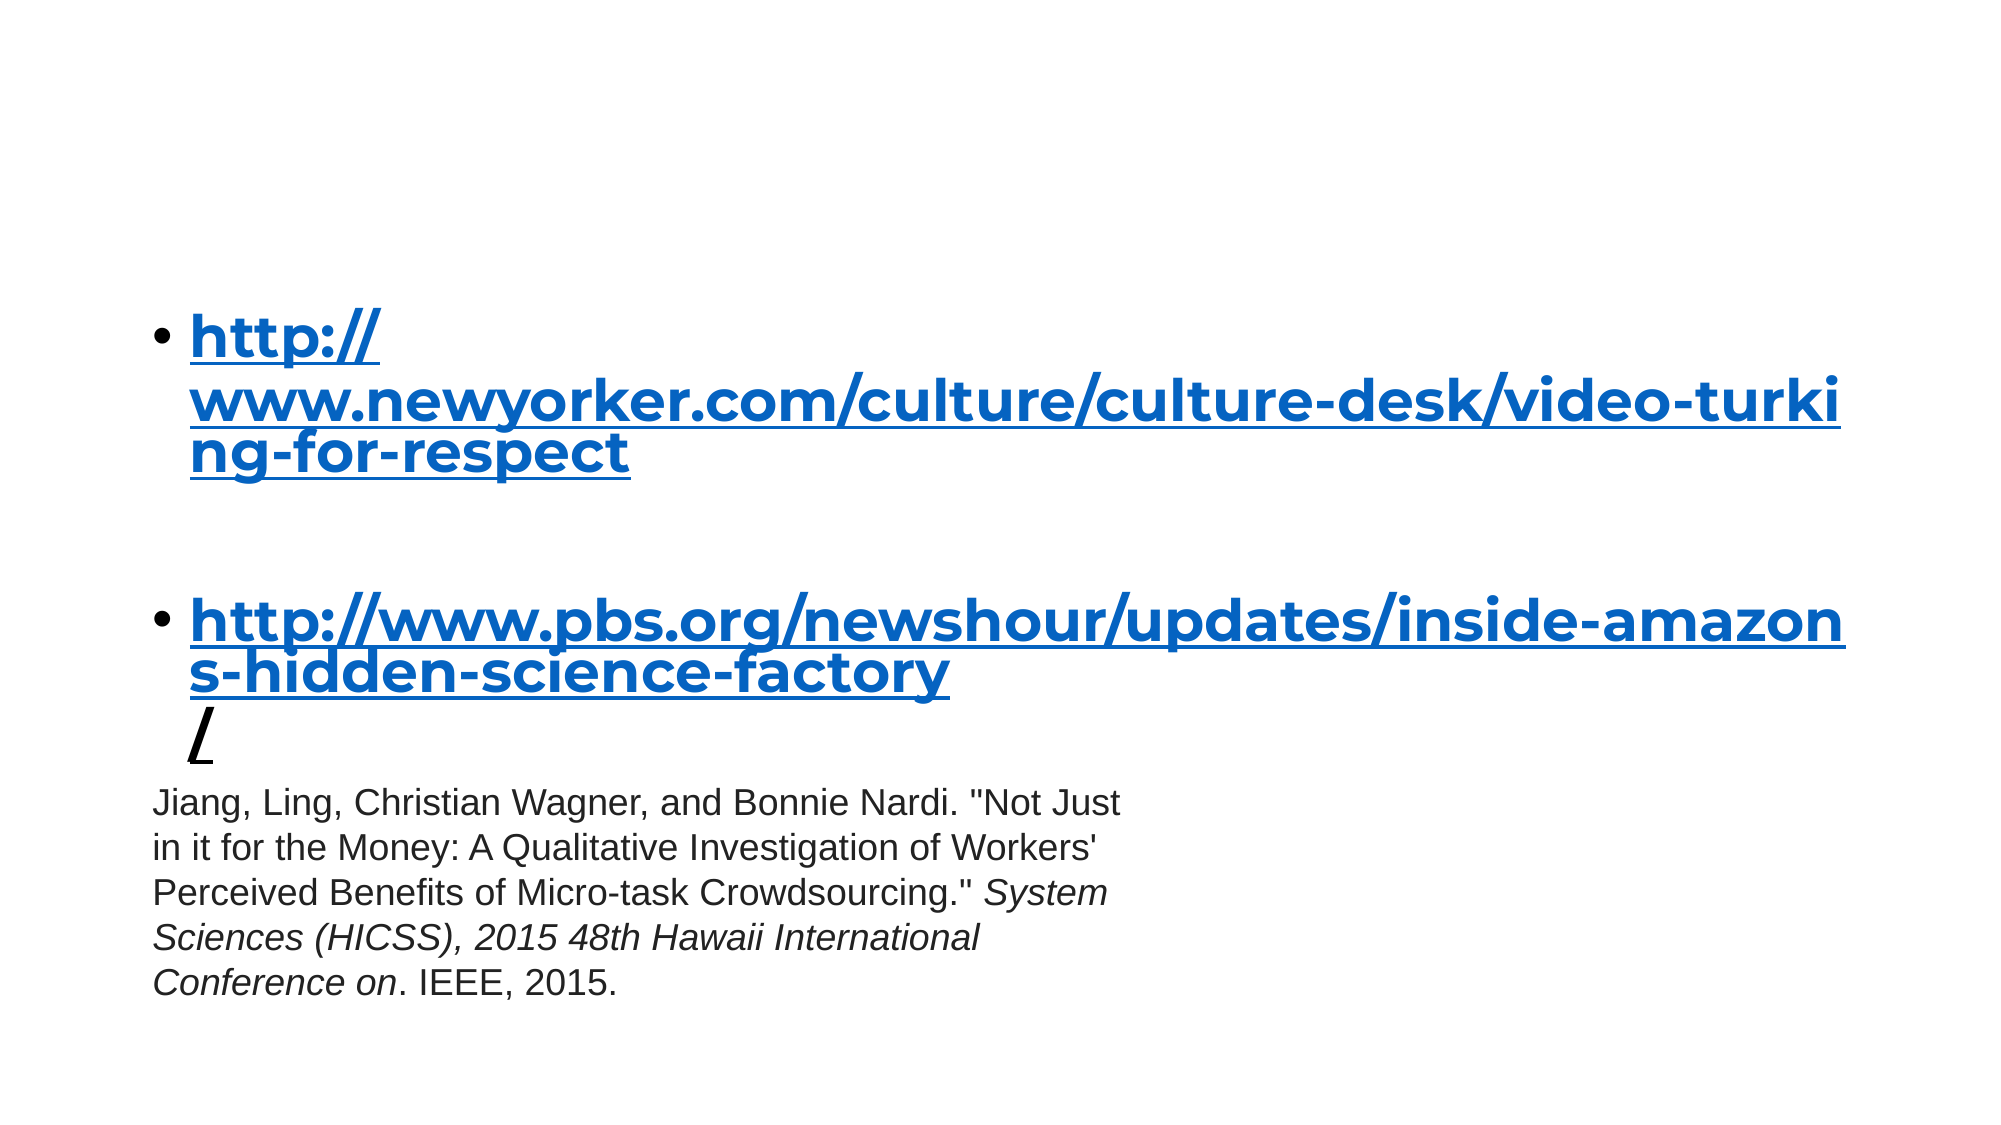

#
http://www.newyorker.com/culture/culture-desk/video-turking-for-respect

http://www.pbs.org/newshour/updates/inside-amazons-hidden-science-factory/
Jiang, Ling, Christian Wagner, and Bonnie Nardi. "Not Just in it for the Money: A Qualitative Investigation of Workers' Perceived Benefits of Micro-task Crowdsourcing." System Sciences (HICSS), 2015 48th Hawaii International Conference on. IEEE, 2015.